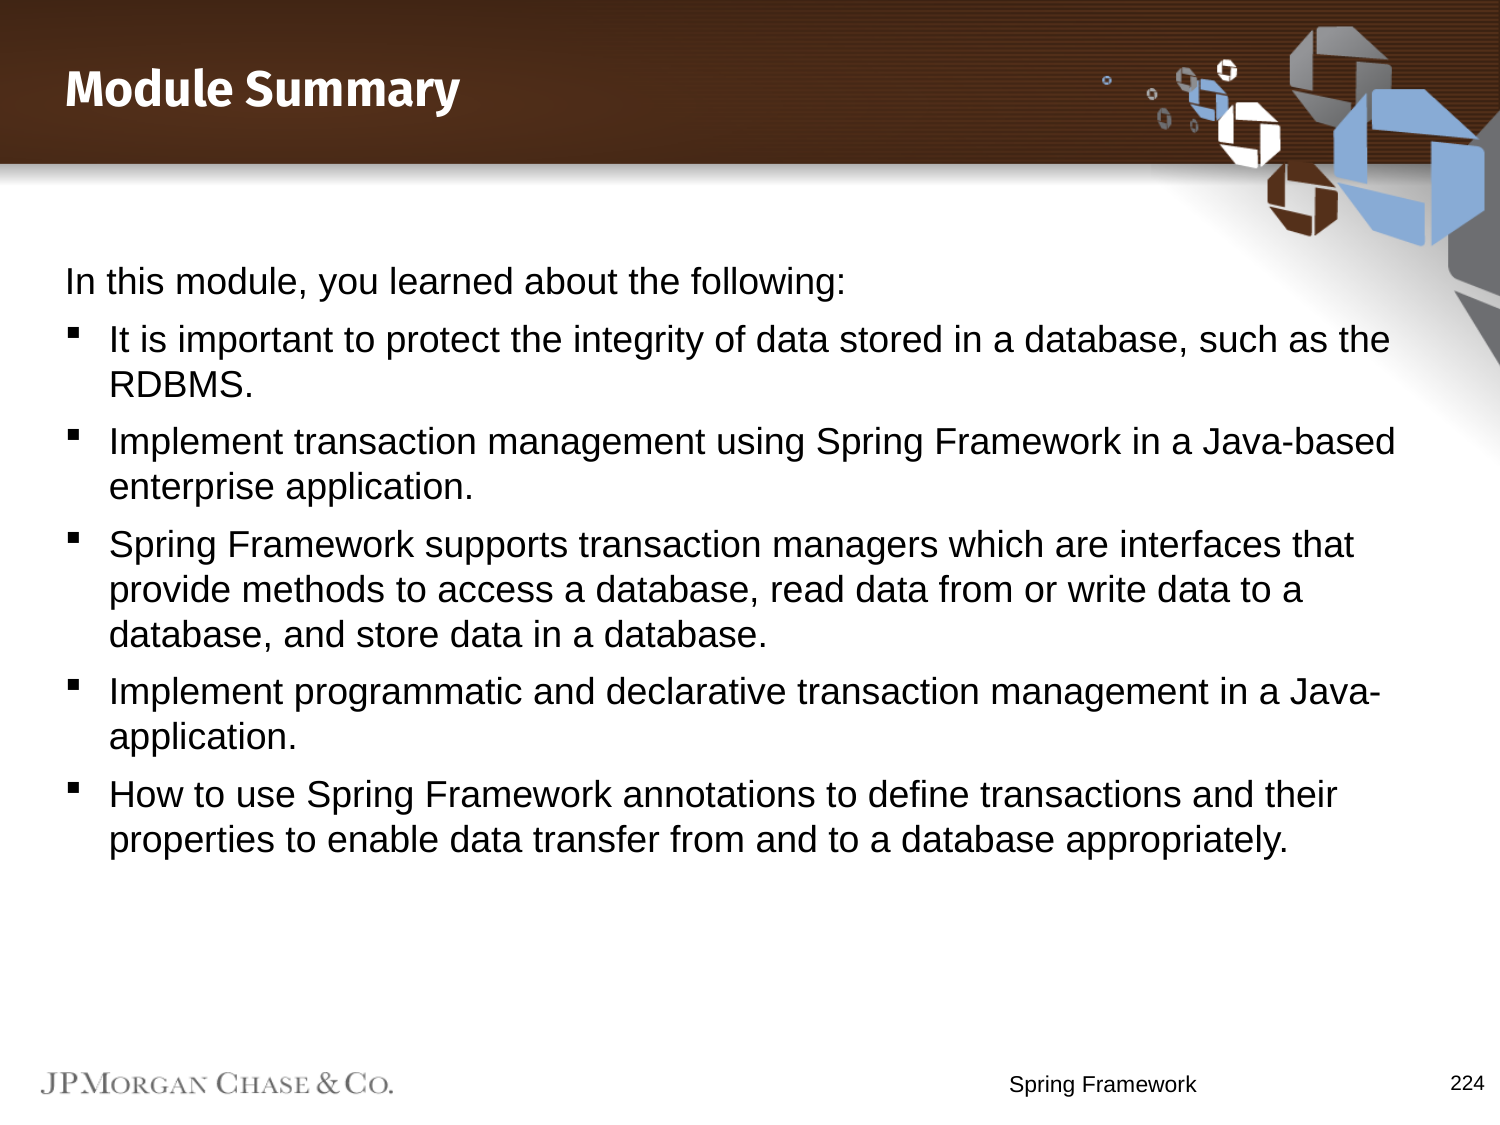

Module Summary
In this module, you learned about the following:
It is important to protect the integrity of data stored in a database, such as the RDBMS.
Implement transaction management using Spring Framework in a Java-based enterprise application.
Spring Framework supports transaction managers which are interfaces that provide methods to access a database, read data from or write data to a database, and store data in a database.
Implement programmatic and declarative transaction management in a Java- application.
How to use Spring Framework annotations to define transactions and their properties to enable data transfer from and to a database appropriately.

Spring Framework
224